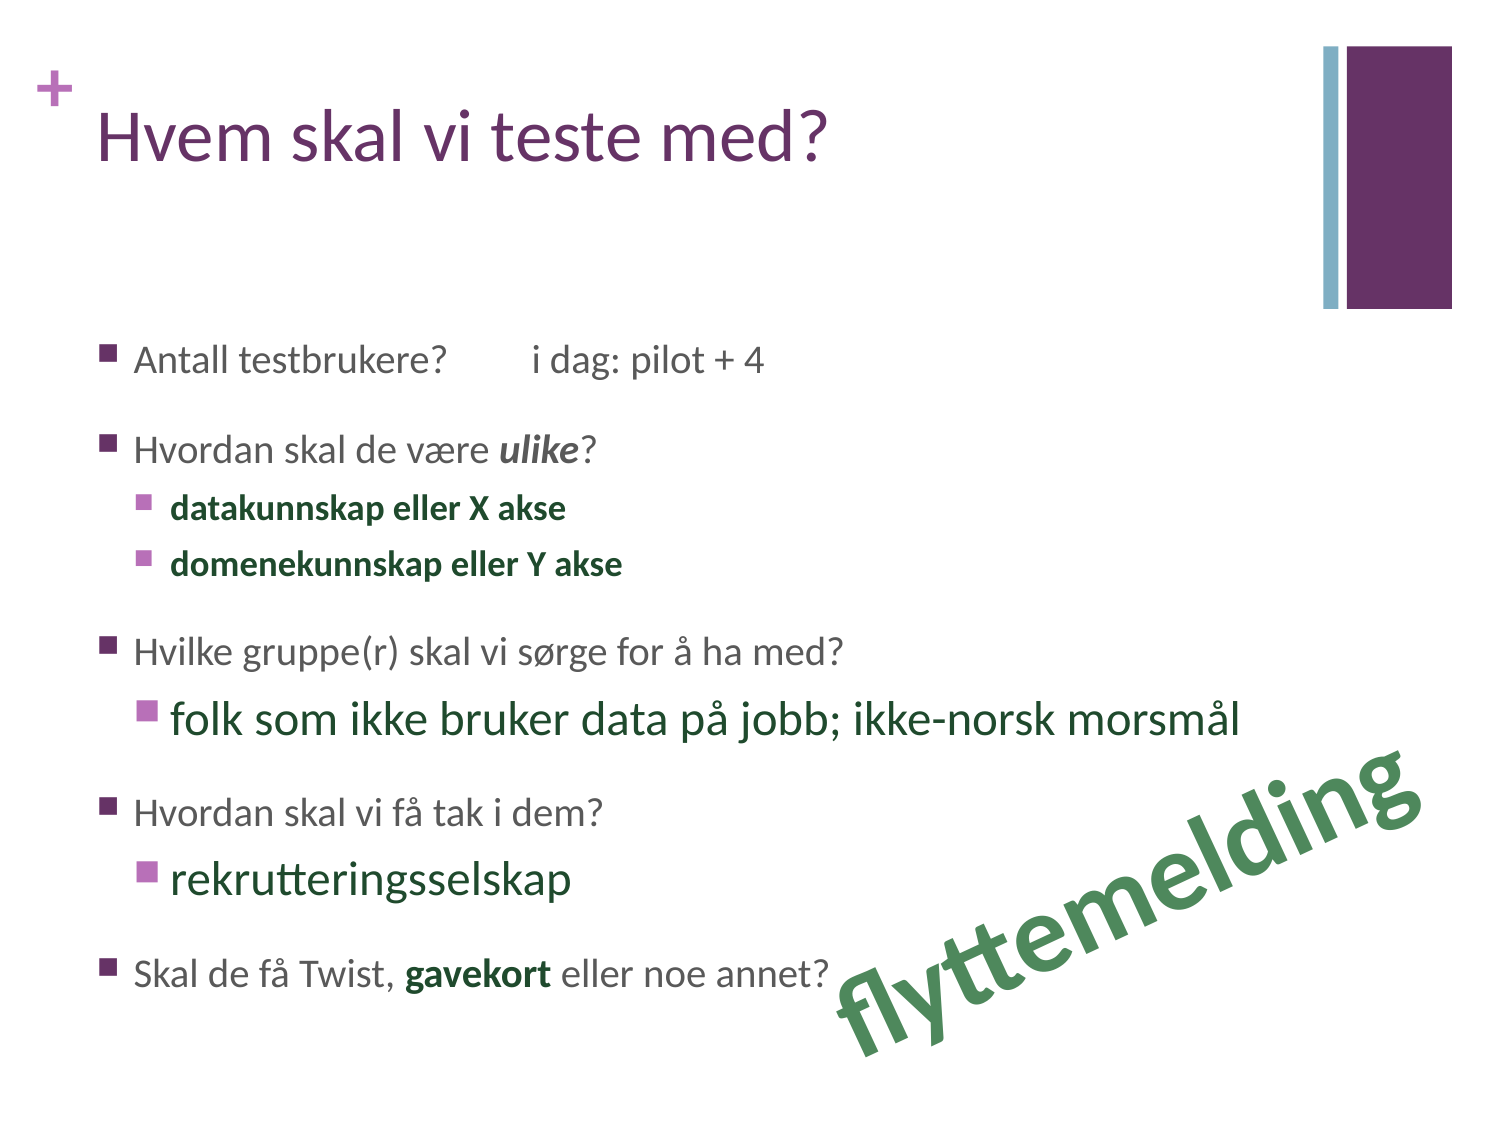

# Hvem skal vi teste med?
Antall testbrukere?         i dag: pilot + 4
Hvordan skal de være ulike?
datakunnskap eller X akse
domenekunnskap eller Y akse
Hvilke gruppe(r) skal vi sørge for å ha med?
folk som ikke bruker data på jobb; ikke-norsk morsmål
Hvordan skal vi få tak i dem?
rekrutteringsselskap
Skal de få Twist, gavekort eller noe annet?
flyttemelding